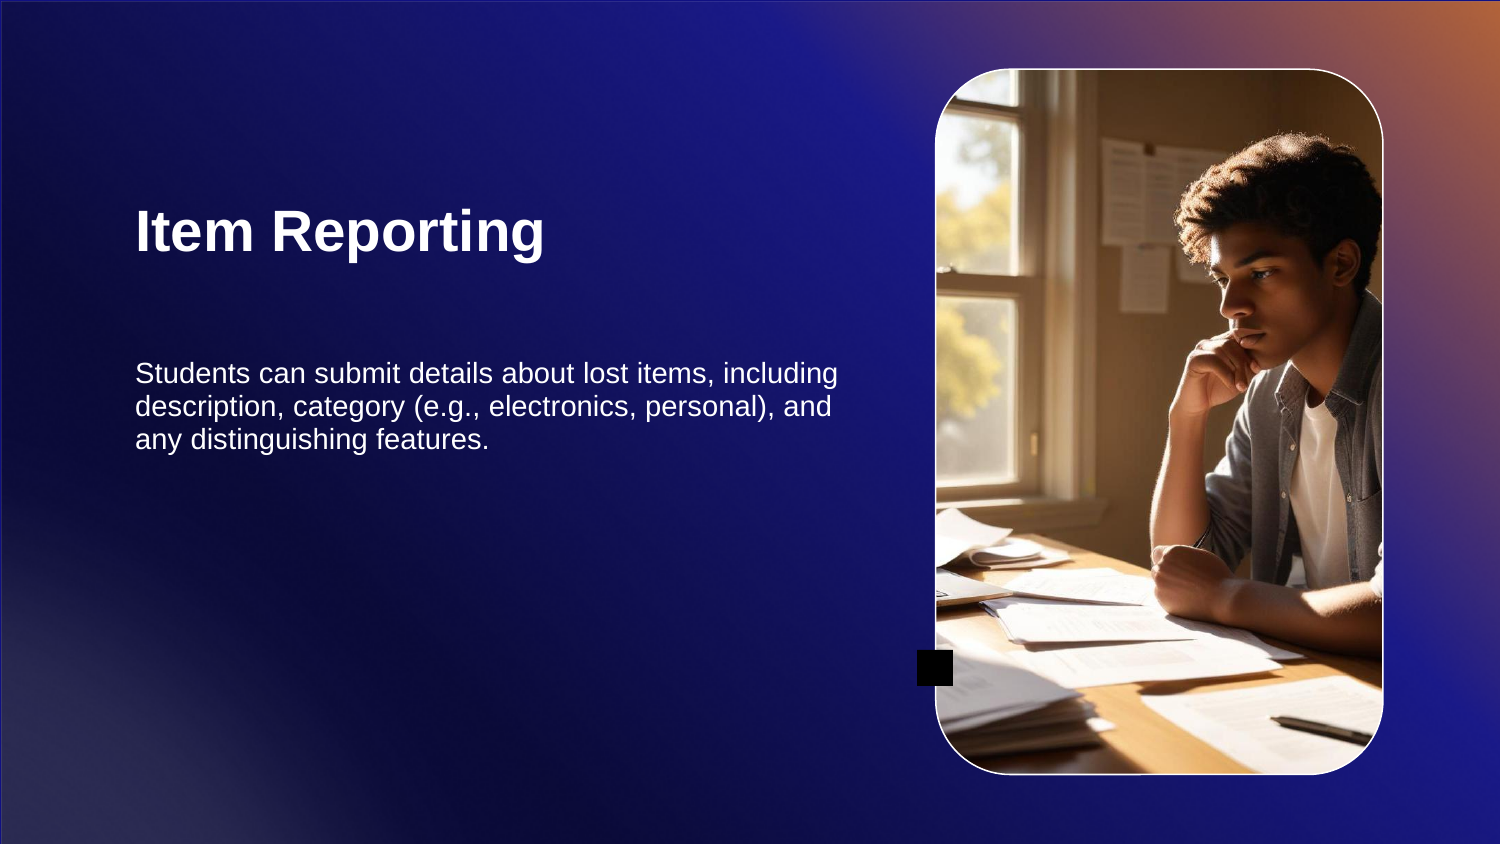

# Item Reporting
Students can submit details about lost items, including description, category (e.g., electronics, personal), and any distinguishing features.